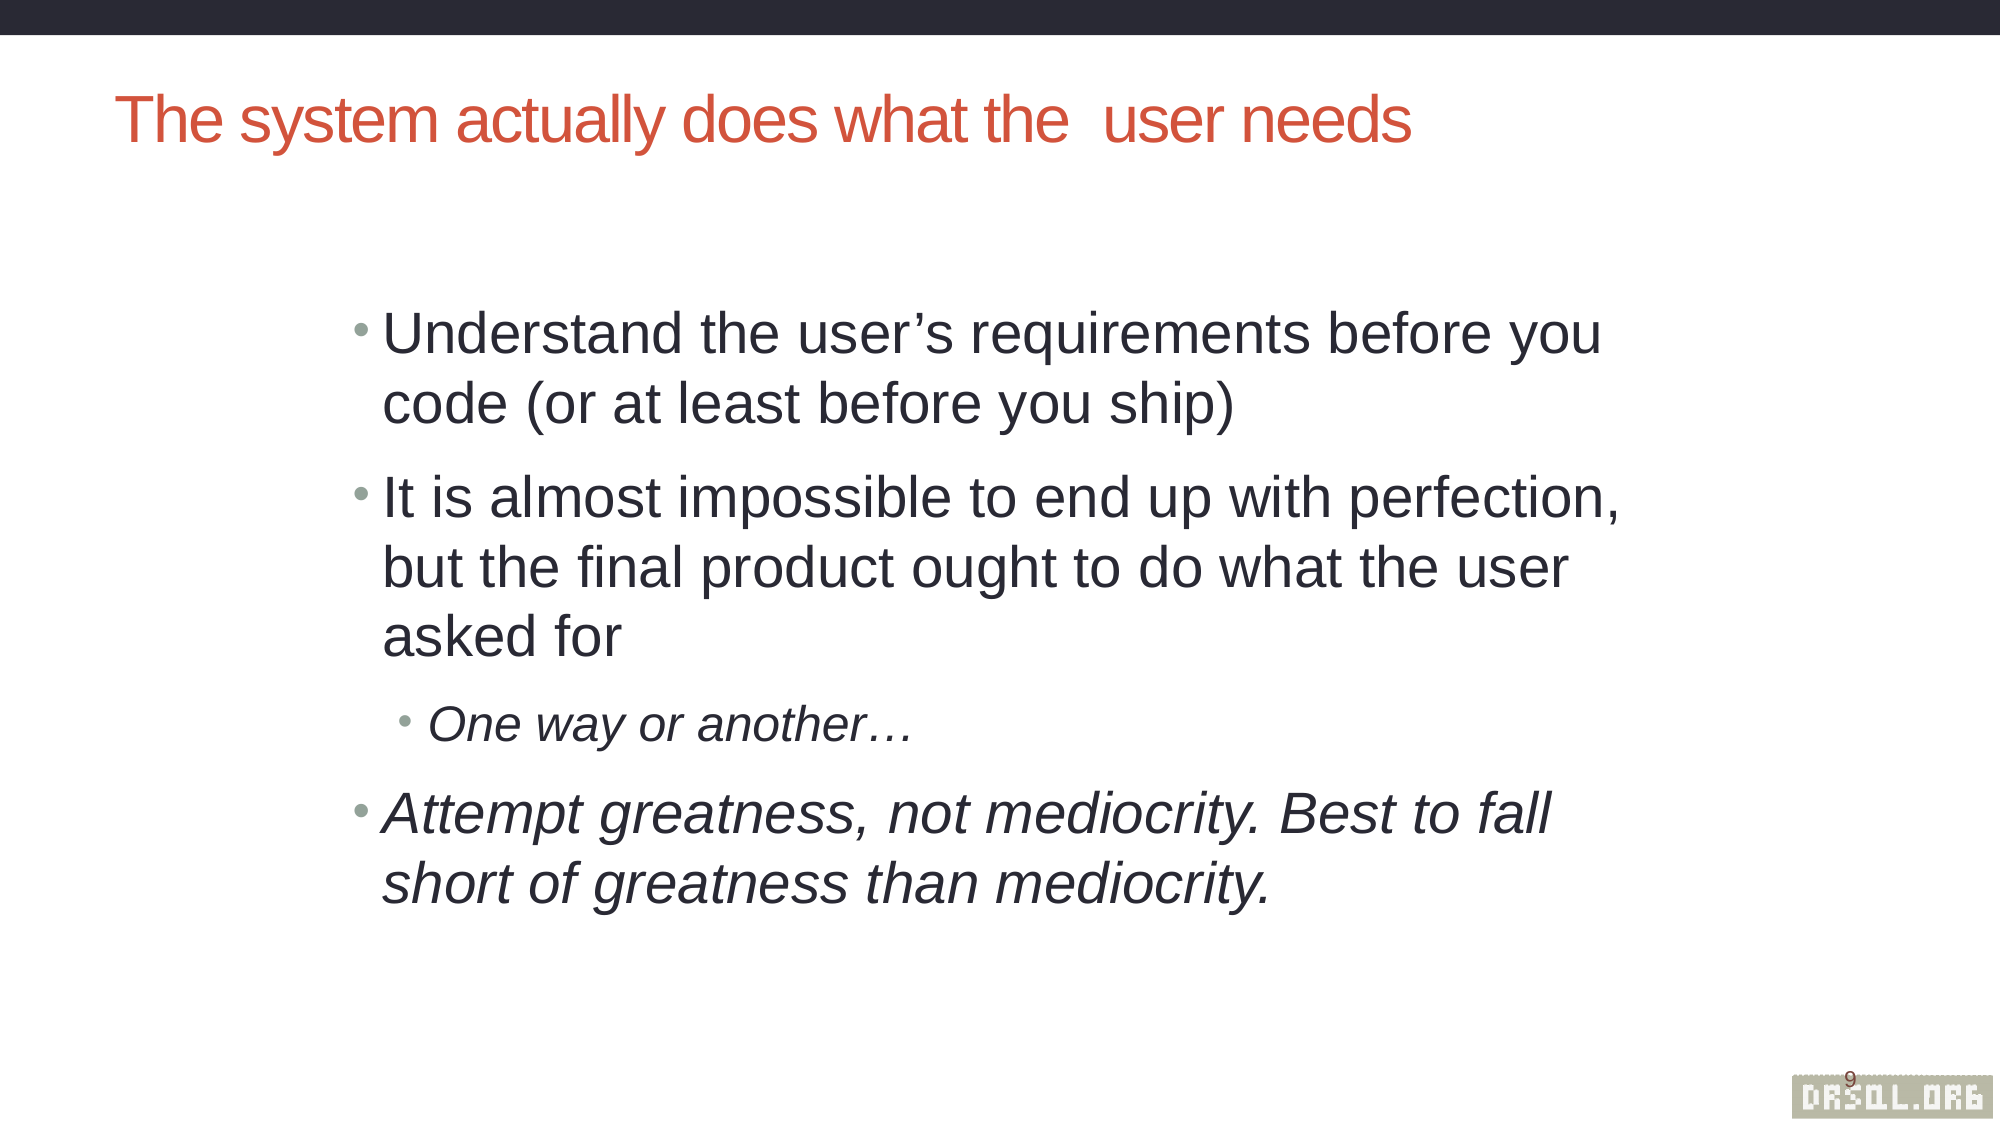

# The system actually does what the  user needs
Understand the user’s requirements before you code (or at least before you ship)
It is almost impossible to end up with perfection, but the final product ought to do what the user asked for
One way or another…
Attempt greatness, not mediocrity. Best to fall short of greatness than mediocrity.